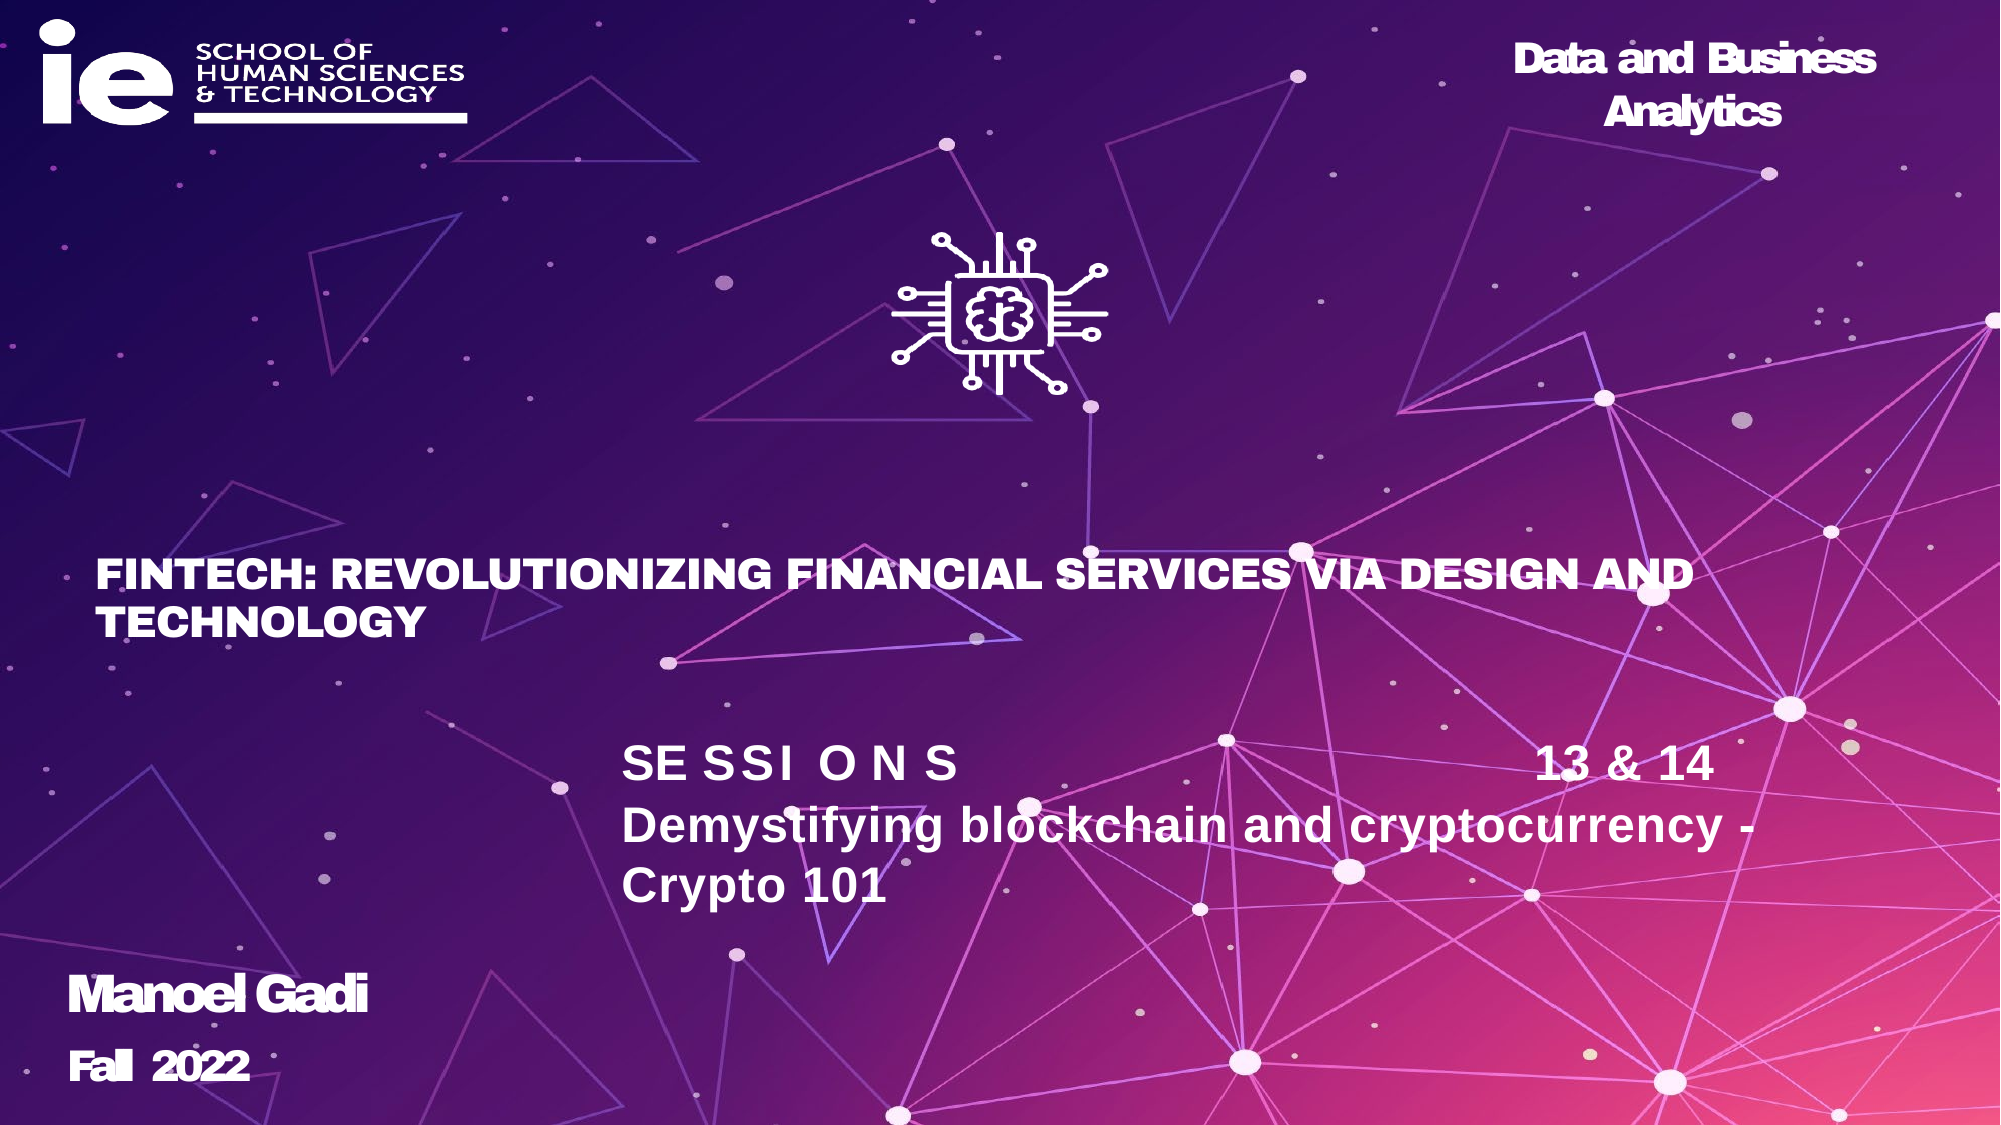

Data and Business  Analytics
# FINTECH: REVOLUTIONIZING FINANCIAL SERVICES VIA DESIGN AND TECHNOLOGY
SE SSI O N S	13 & 14
Demystifying blockchain and cryptocurrency - Crypto 101
Manoel Gadi
Fall 2022